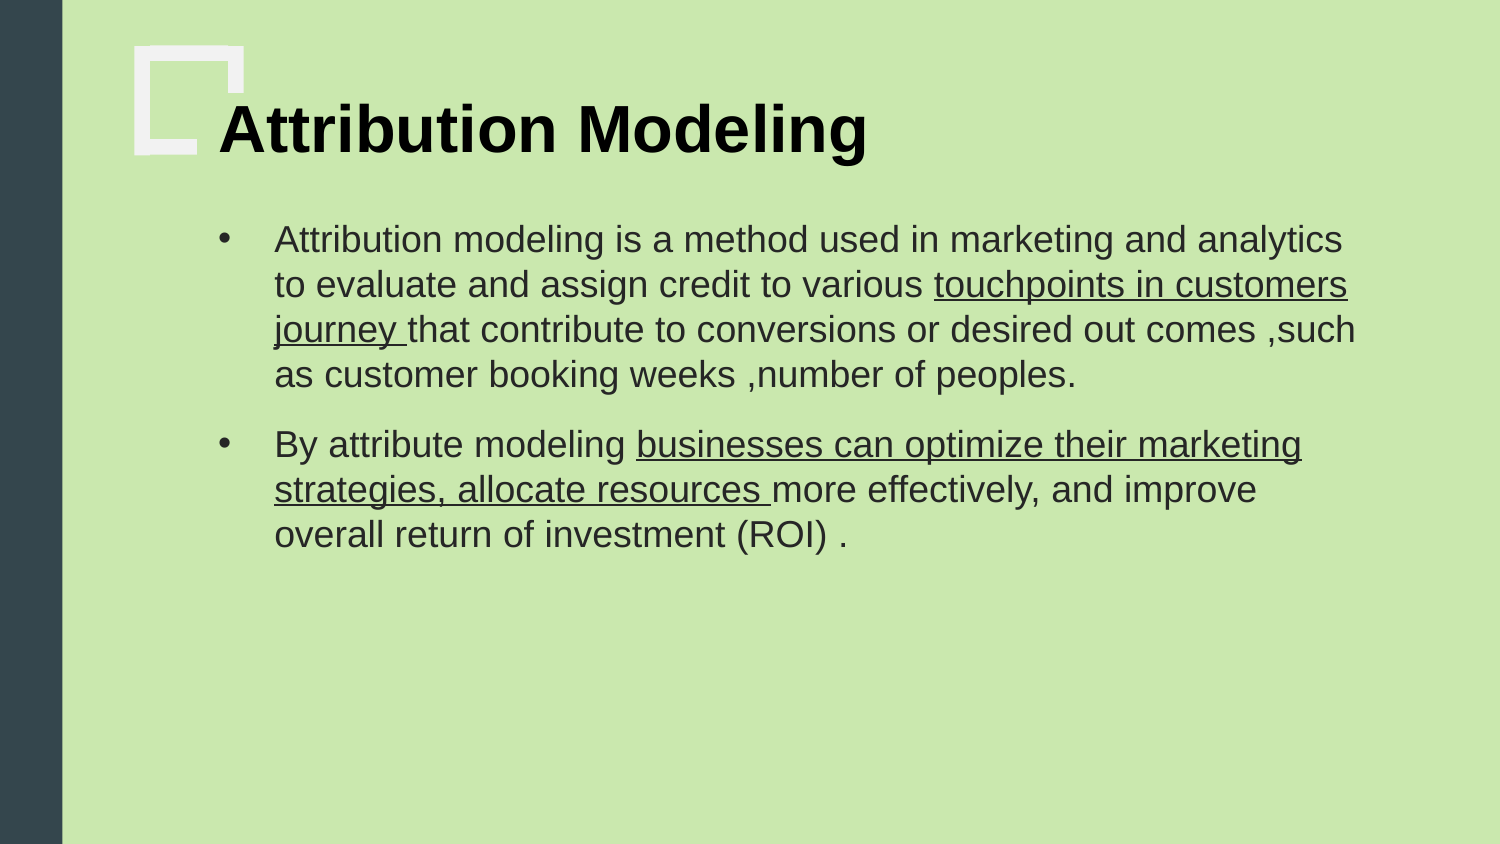

# Attribution Modeling
Attribution modeling is a method used in marketing and analytics to evaluate and assign credit to various touchpoints in customers journey that contribute to conversions or desired out comes ,such as customer booking weeks ,number of peoples.
By attribute modeling businesses can optimize their marketing strategies, allocate resources more effectively, and improve overall return of investment (ROI) .